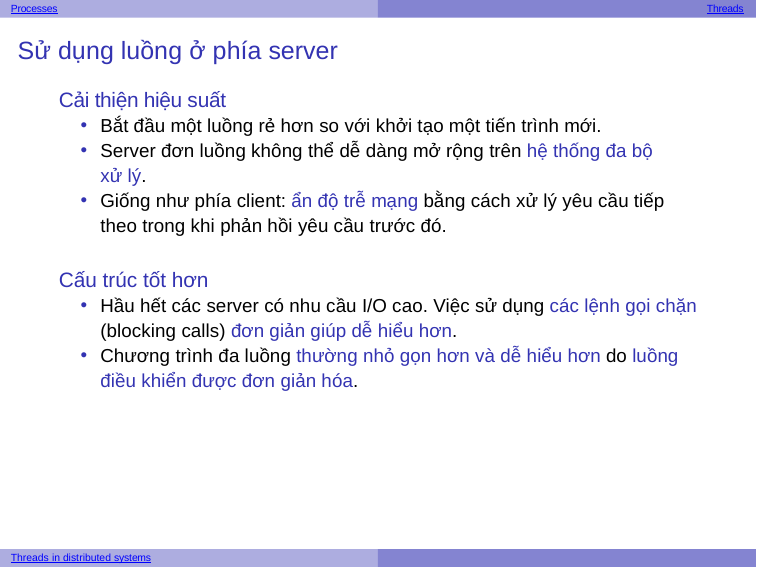

Processes
Threads
Sử dụng luồng ở phía server
Cải thiện hiệu suất
Bắt đầu một luồng rẻ hơn so với khởi tạo một tiến trình mới.
Server đơn luồng không thể dễ dàng mở rộng trên hệ thống đa bộ xử lý.
Giống như phía client: ẩn độ trễ mạng bằng cách xử lý yêu cầu tiếp theo trong khi phản hồi yêu cầu trước đó.

Cấu trúc tốt hơn
Hầu hết các server có nhu cầu I/O cao. Việc sử dụng các lệnh gọi chặn (blocking calls) đơn giản giúp dễ hiểu hơn.
Chương trình đa luồng thường nhỏ gọn hơn và dễ hiểu hơn do luồng điều khiển được đơn giản hóa.

Threads in distributed systems